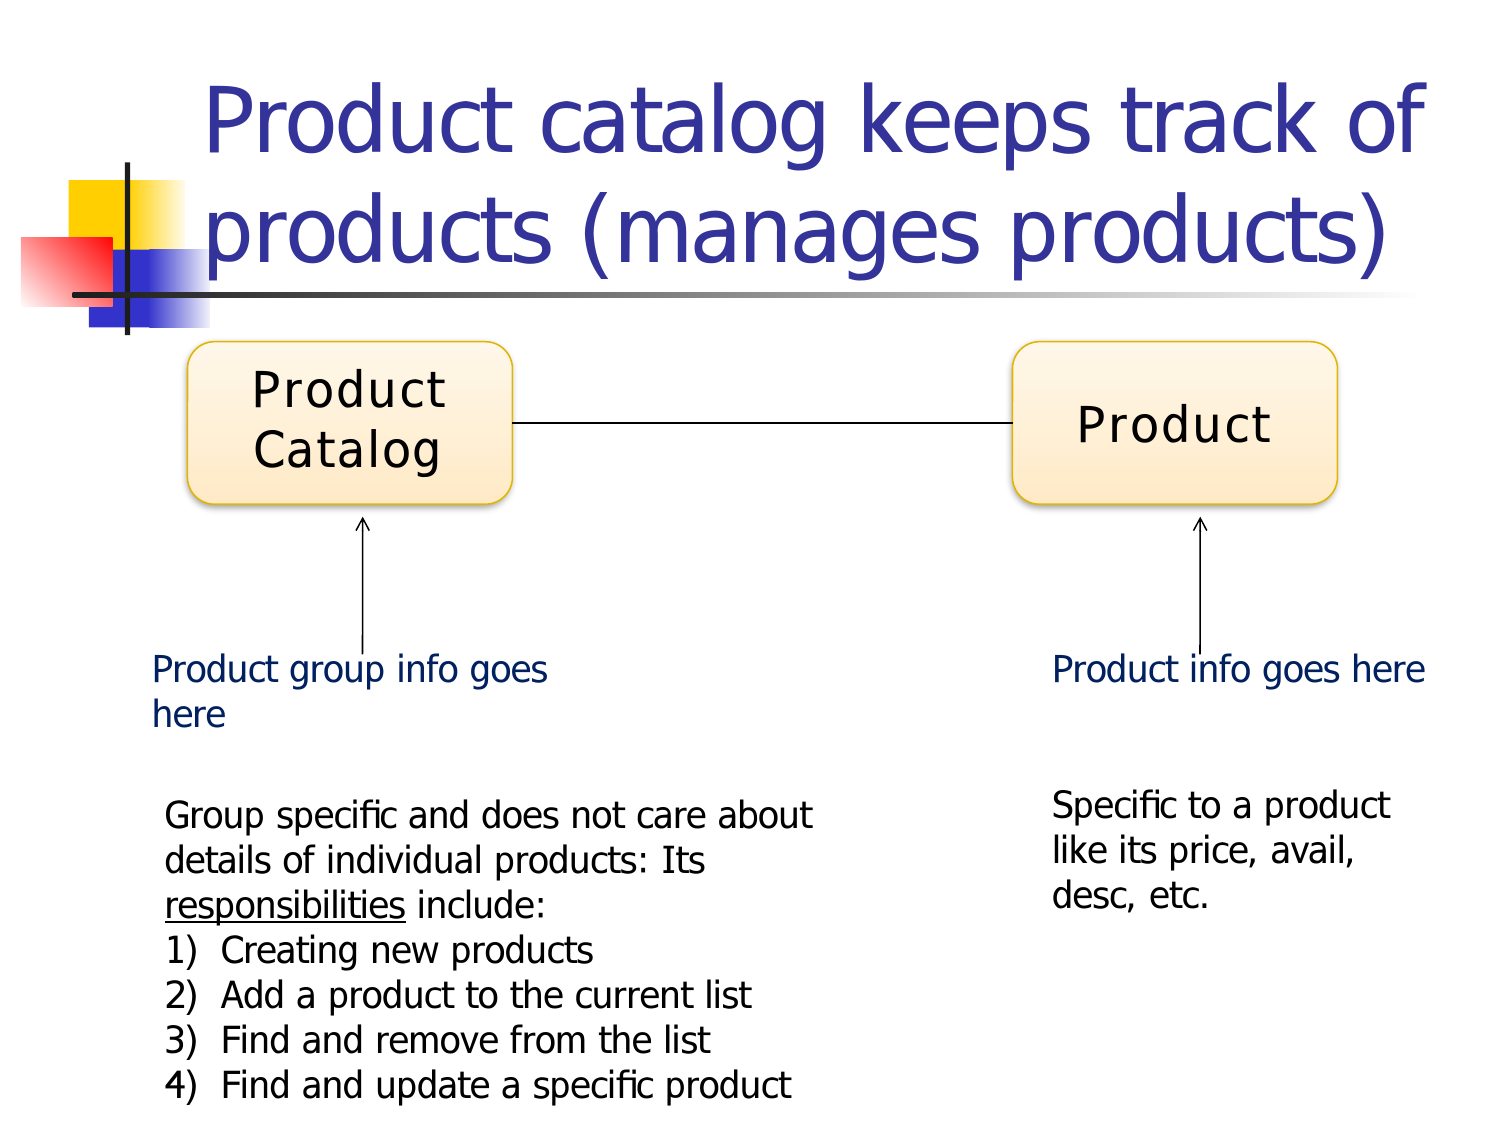

# Product catalog keeps track of products (manages products)
Product
Catalog

Product
Product group info goes here
Product info goes here
Specific to a product like its price, avail, desc, etc.
Group specific and does not care about details of individual products: Its responsibilities include:
Creating new products
Add a product to the current list
Find and remove from the list
Find and update a specific product